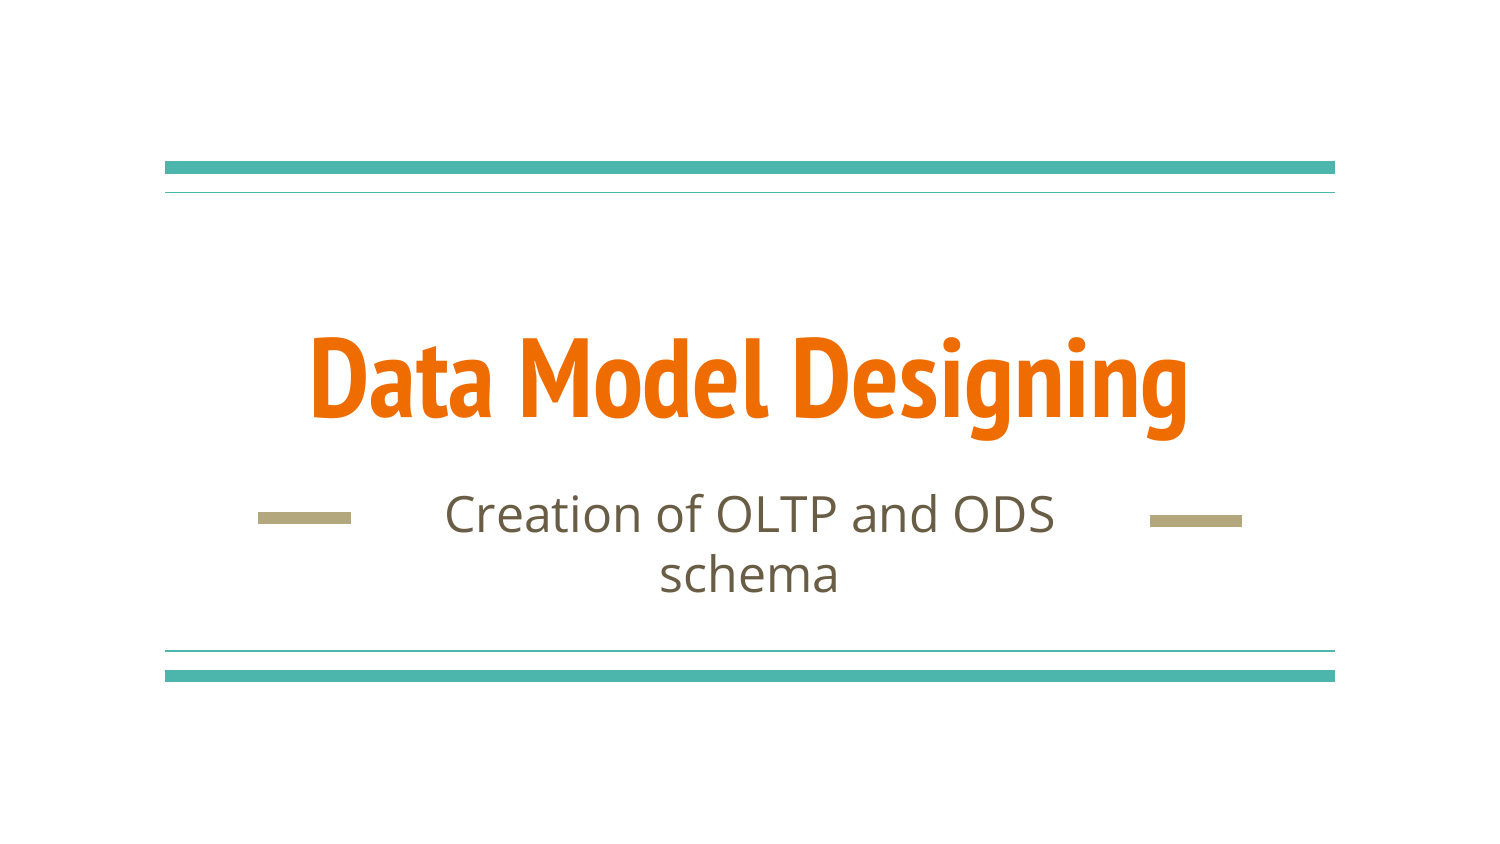

# Data Model Designing
Creation of OLTP and ODS schema